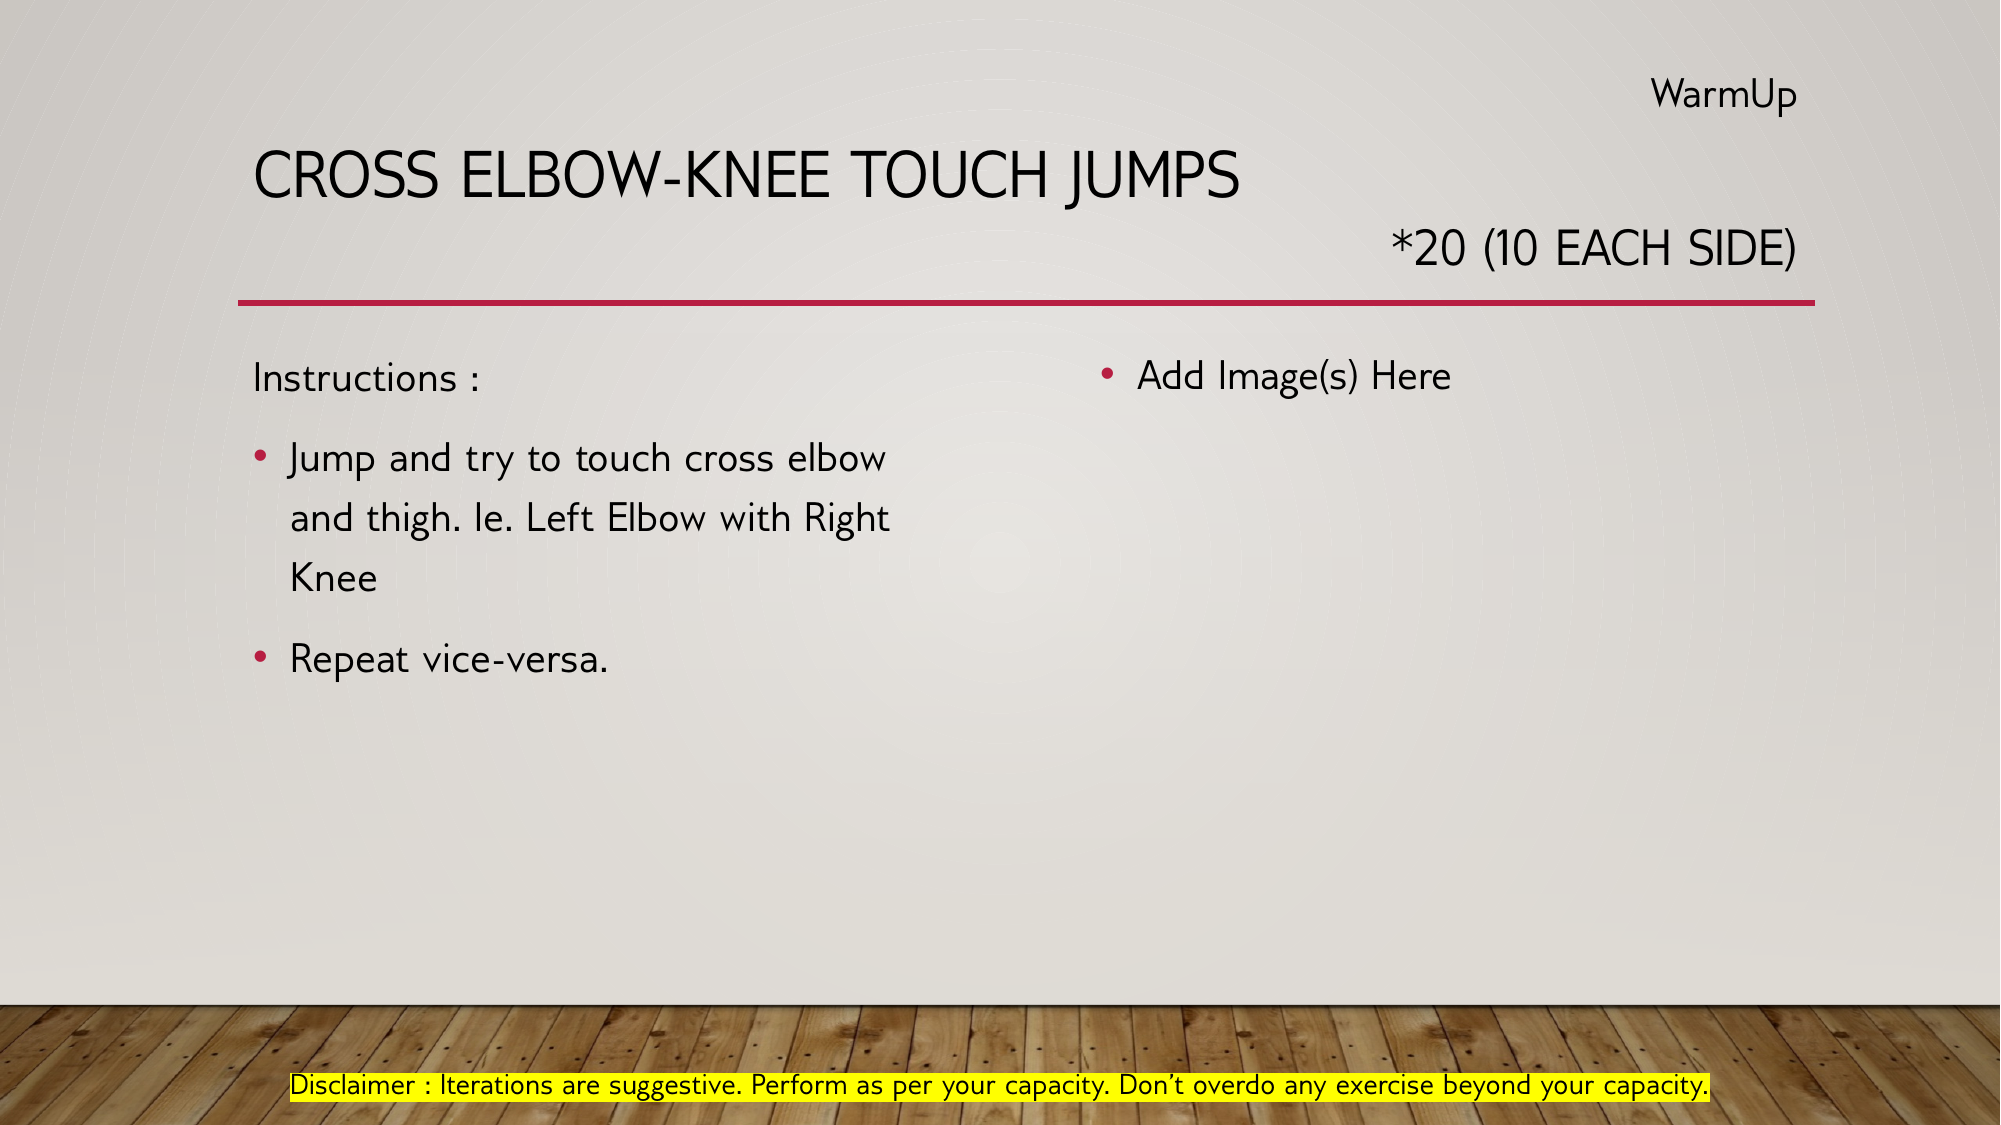

WarmUp
# Cross elbow-knee touch jumps
*20 (10 each side)
Add Image(s) Here

Instructions :
Jump and try to touch cross elbow and thigh. Ie. Left Elbow with Right Knee
Repeat vice-versa.
Disclaimer : Iterations are suggestive. Perform as per your capacity. Don’t overdo any exercise beyond your capacity.